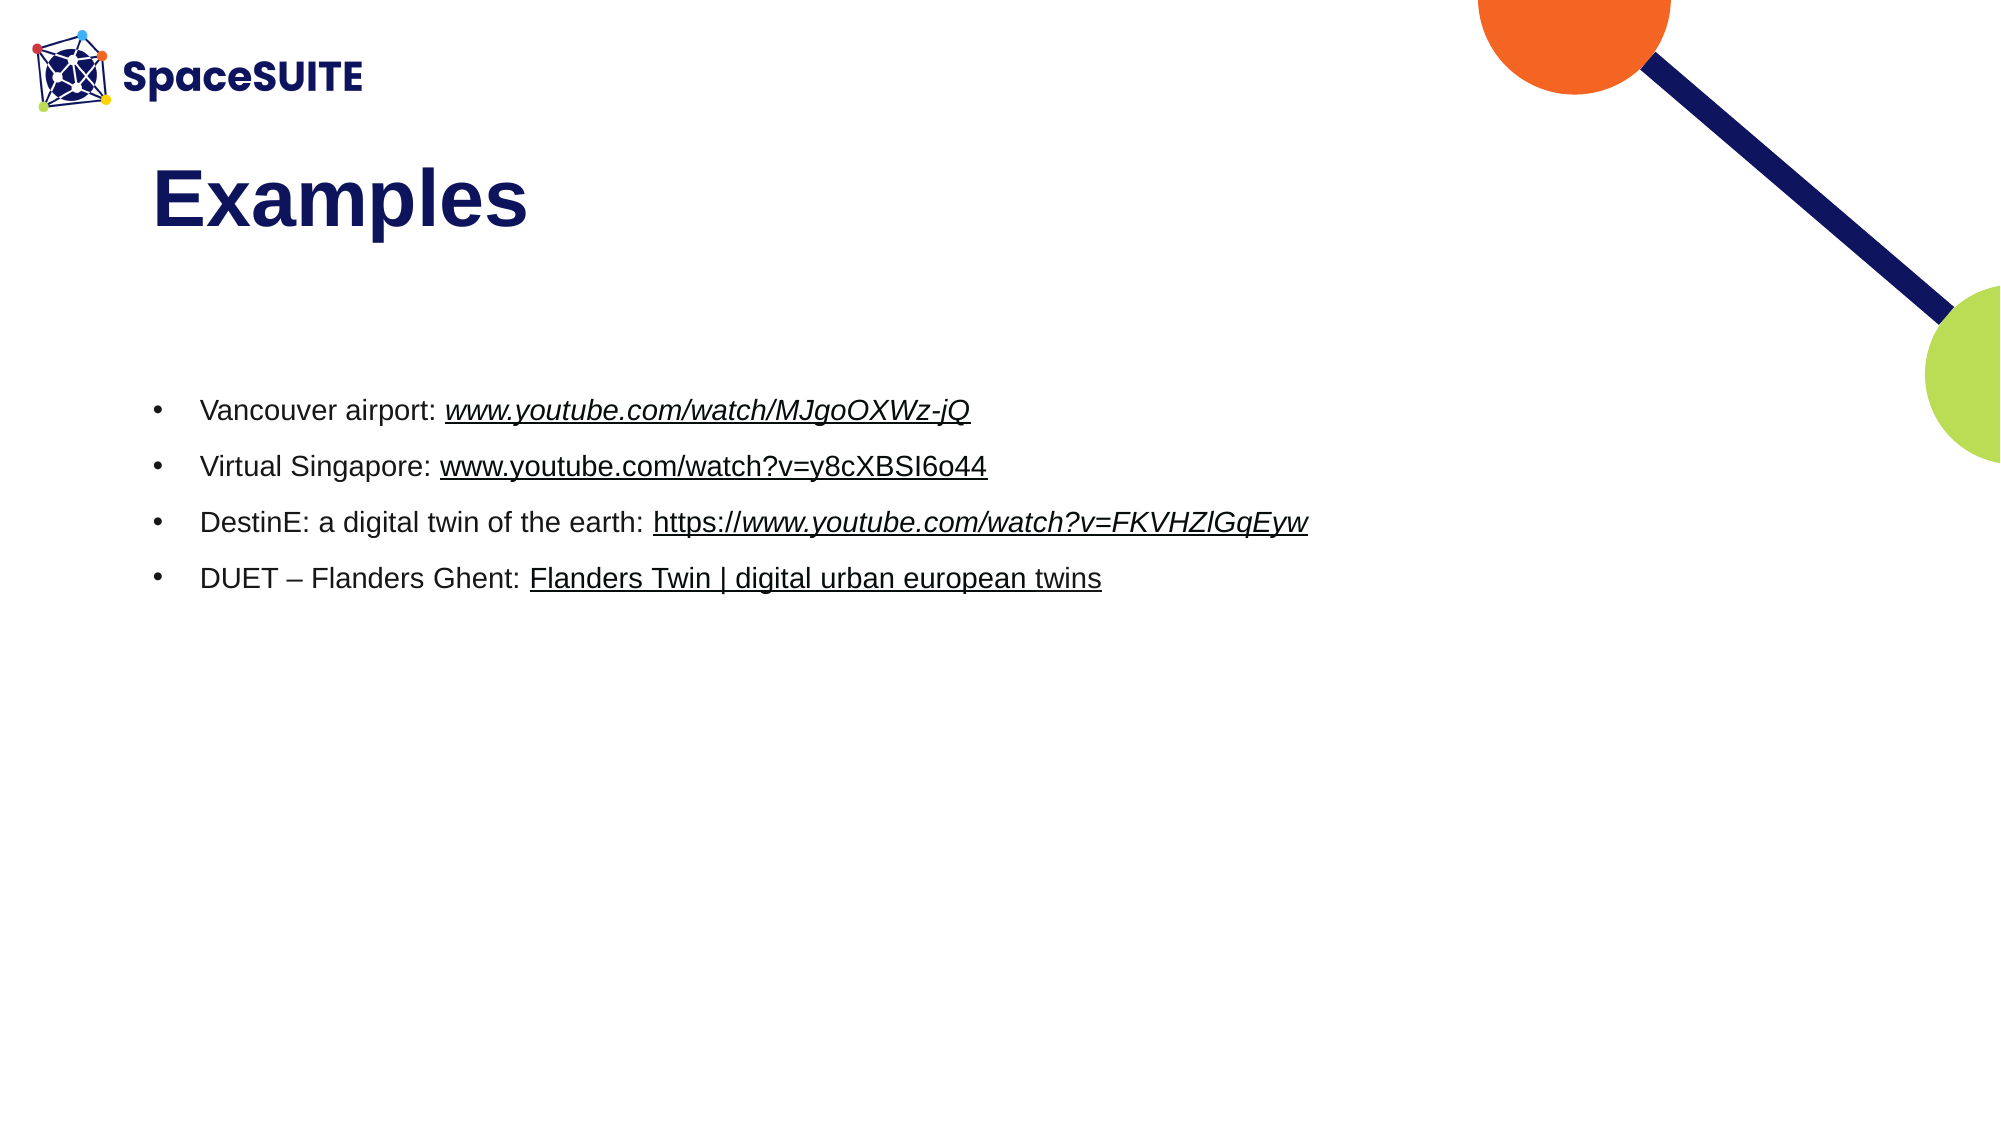

# Examples

Vancouver airport: www.youtube.com/watch/MJgoOXWz-jQ
Virtual Singapore: www.youtube.com/watch?v=y8cXBSI6o44
DestinE: a digital twin of the earth: https://www.youtube.com/watch?v=FKVHZlGqEyw
DUET – Flanders Ghent: Flanders Twin | digital urban european twins